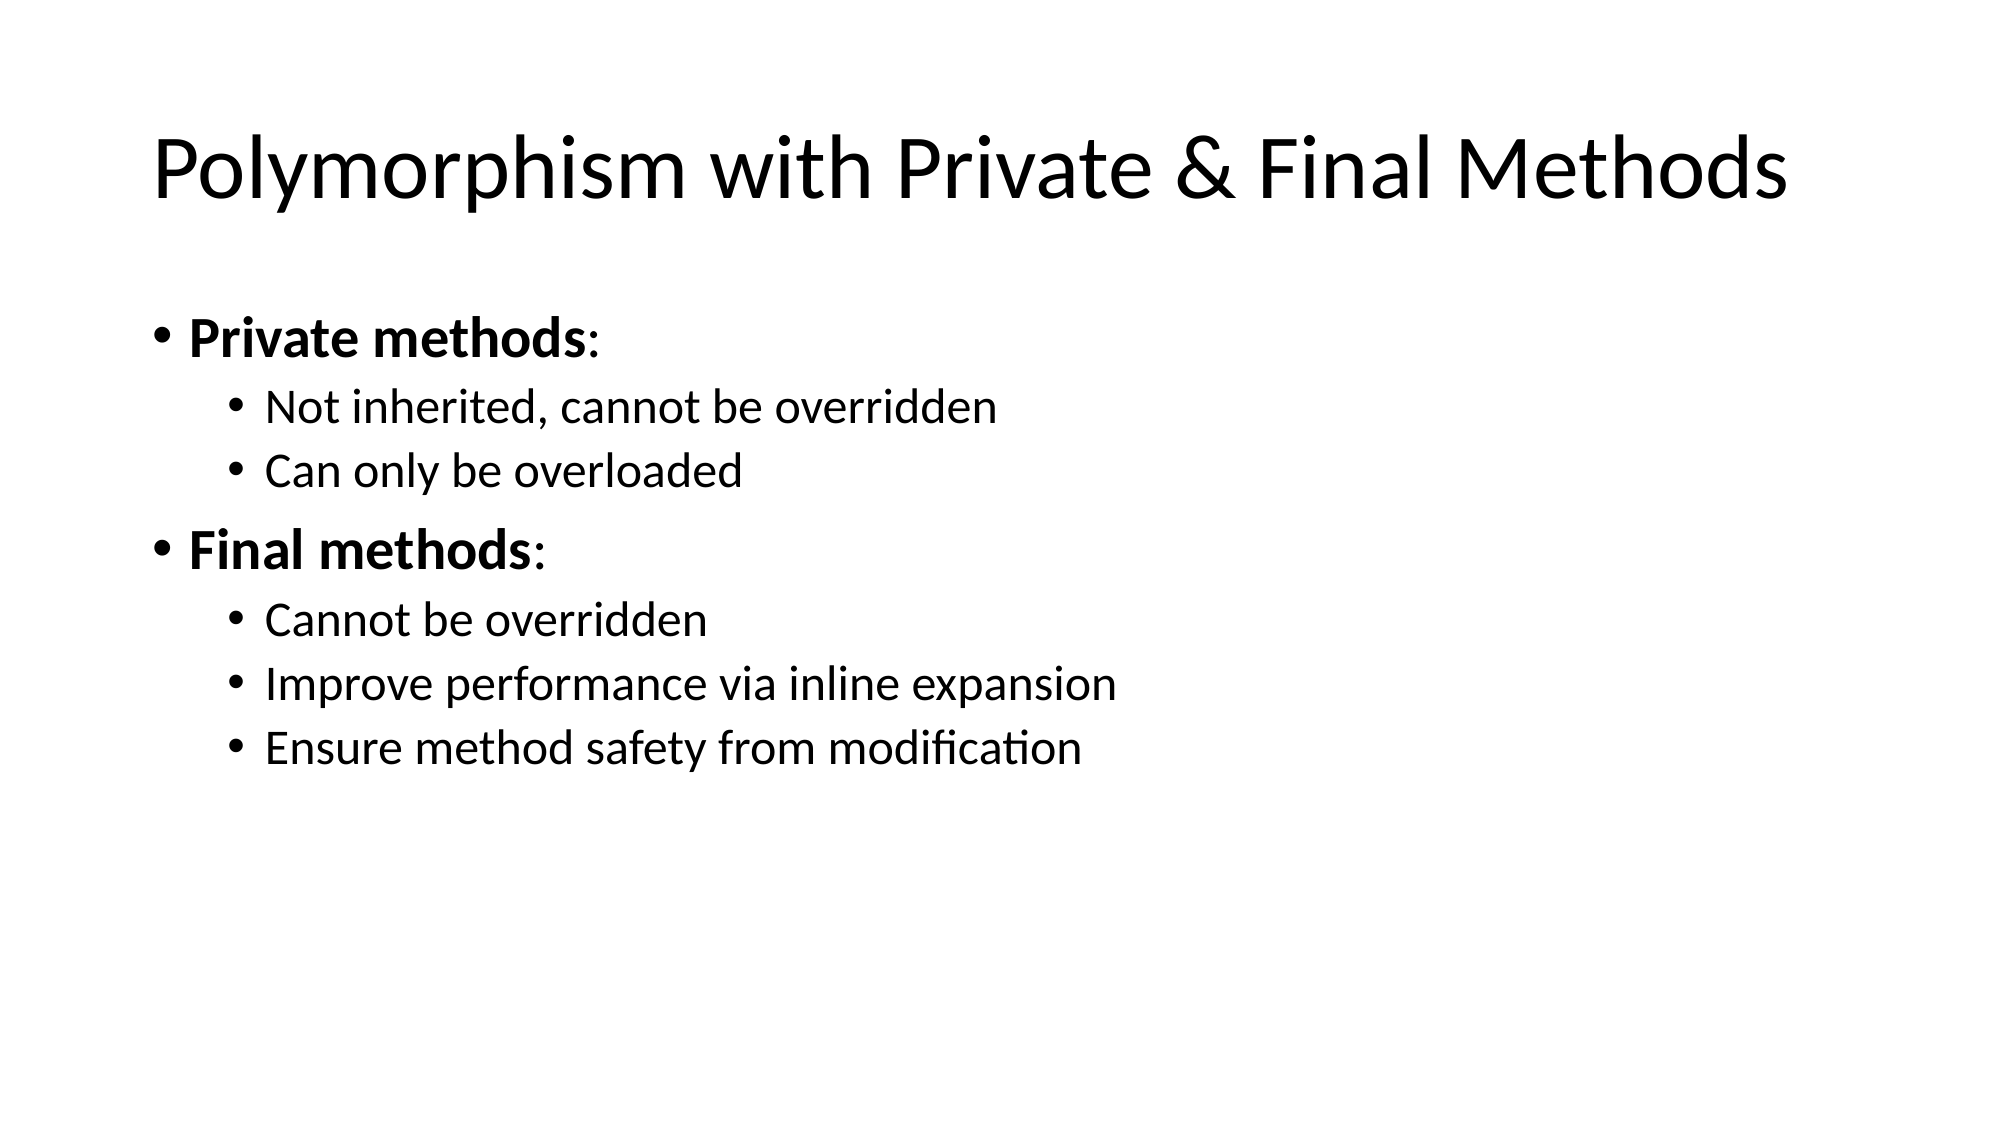

# Polymorphism with Private & Final Methods
Private methods:
Not inherited, cannot be overridden
Can only be overloaded
Final methods:
Cannot be overridden
Improve performance via inline expansion
Ensure method safety from modification